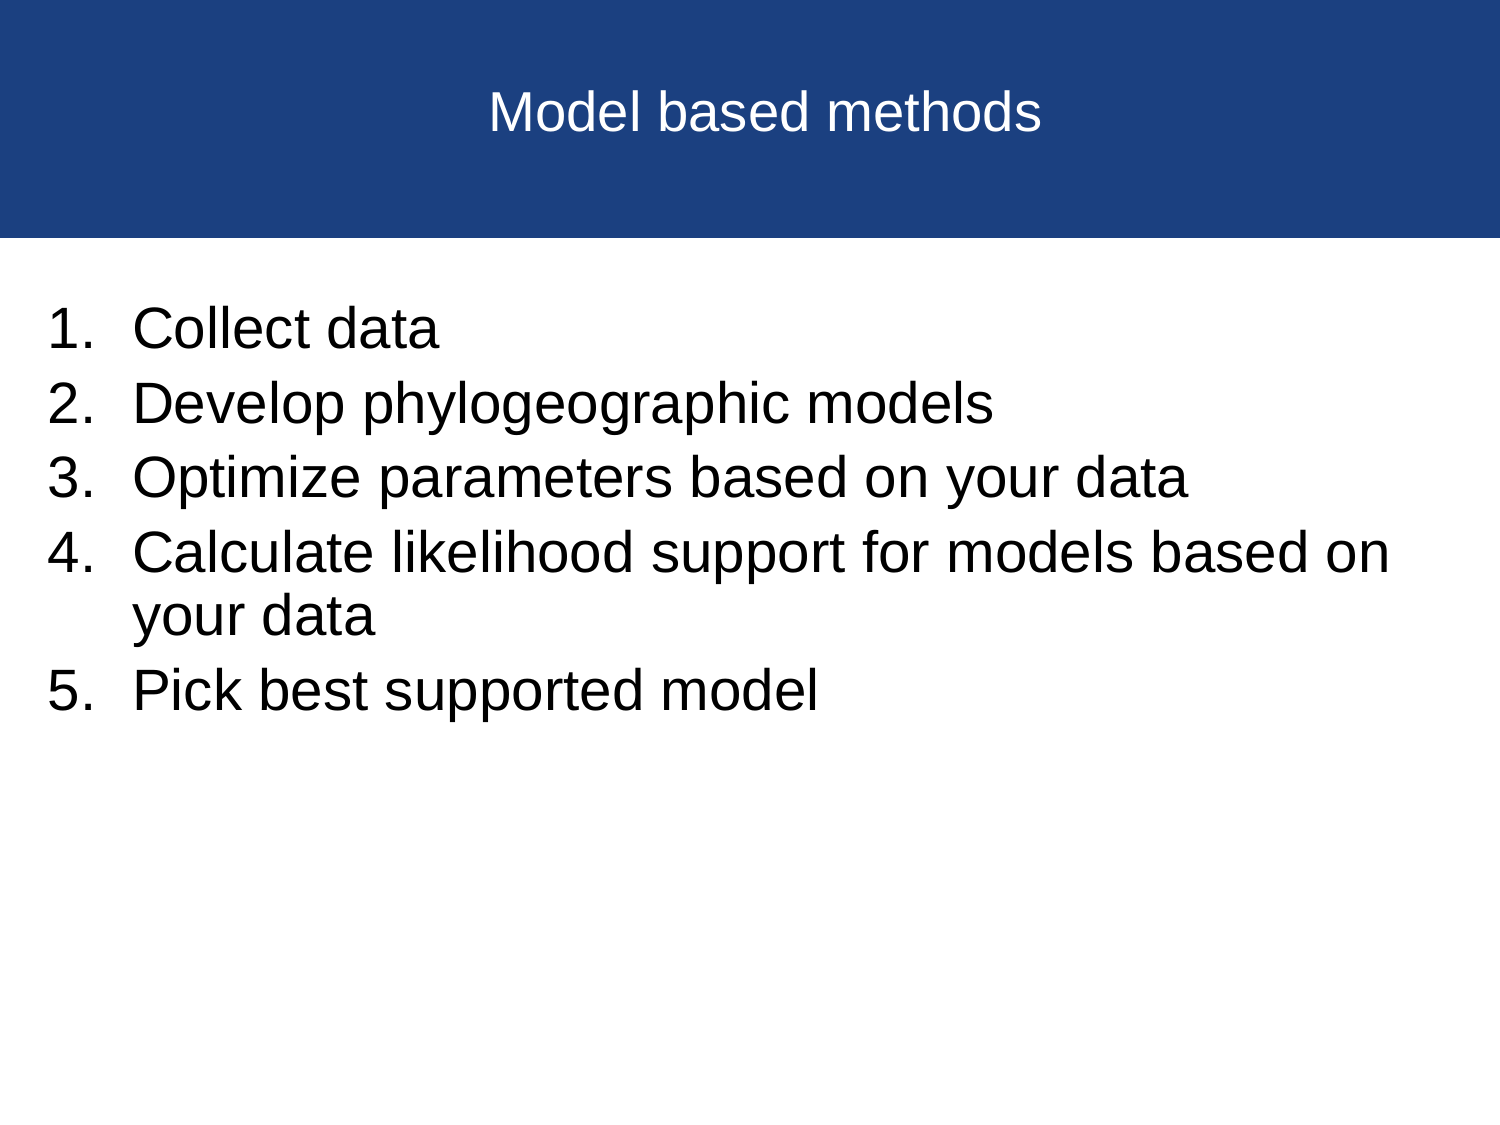

Model based methods
Collect data
Develop phylogeographic models
Optimize parameters based on your data
Calculate likelihood support for models based on your data
Pick best supported model